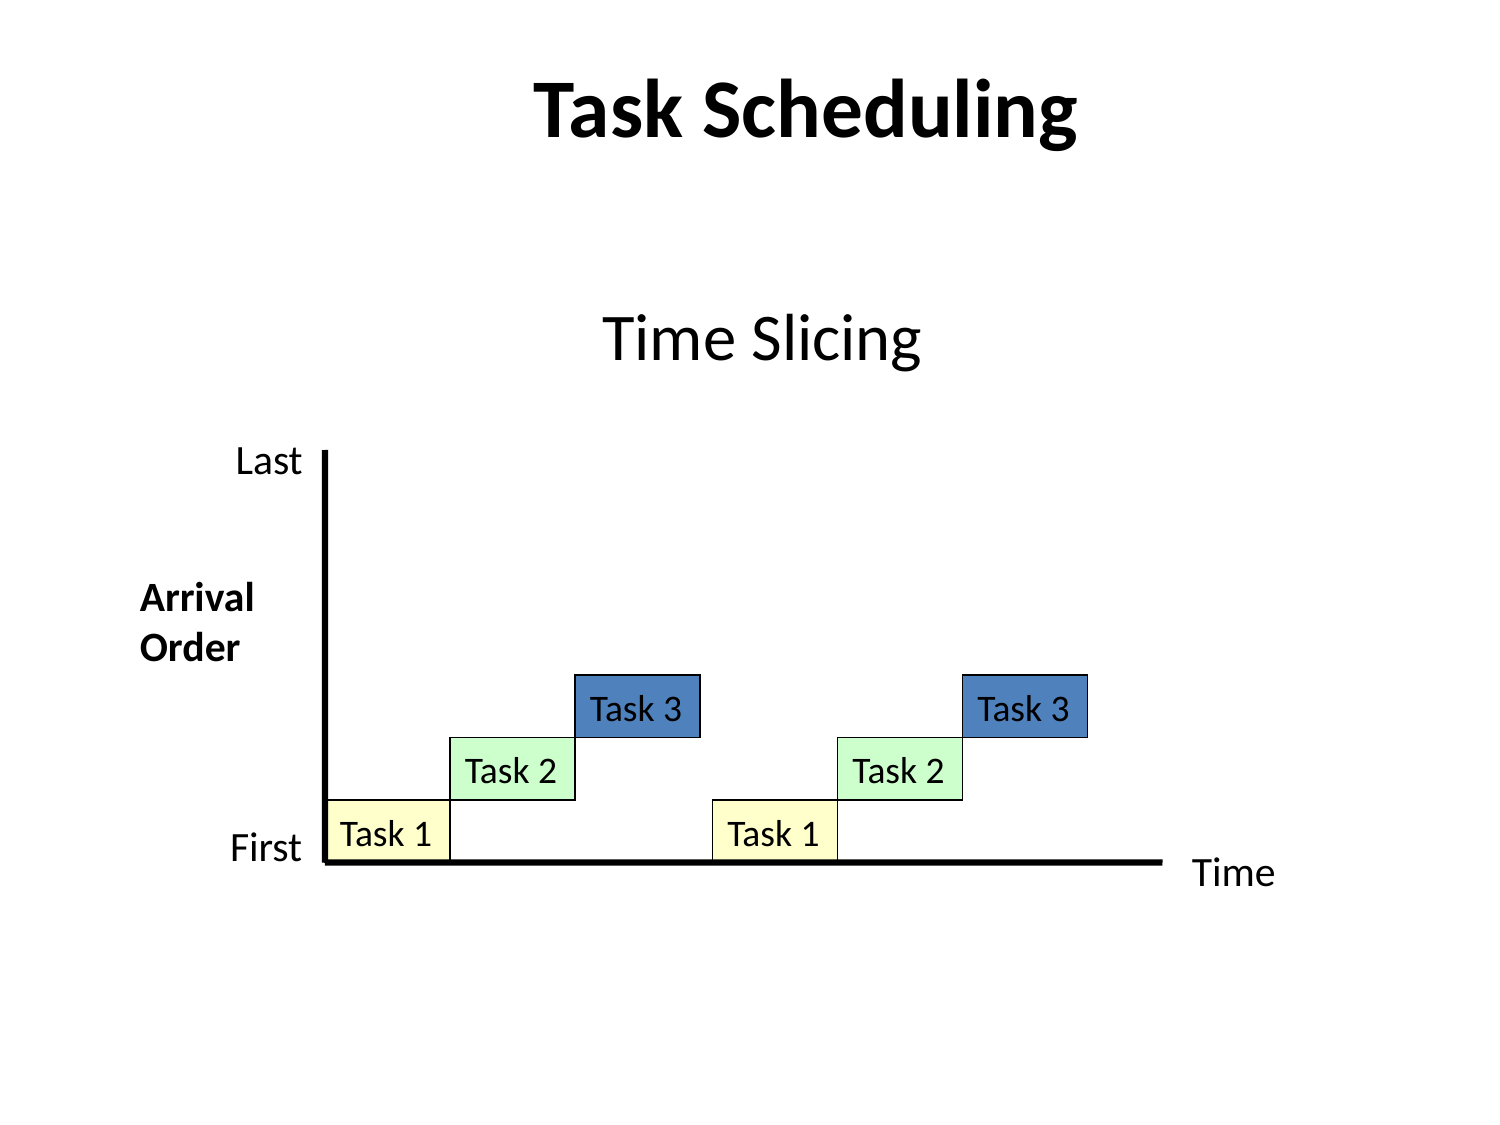

# Task Scheduling

Time Slicing
Last
Arrival
Order
First

Time

Task 3

Task 3

Task 2
Task 1

Task 2
Task 1